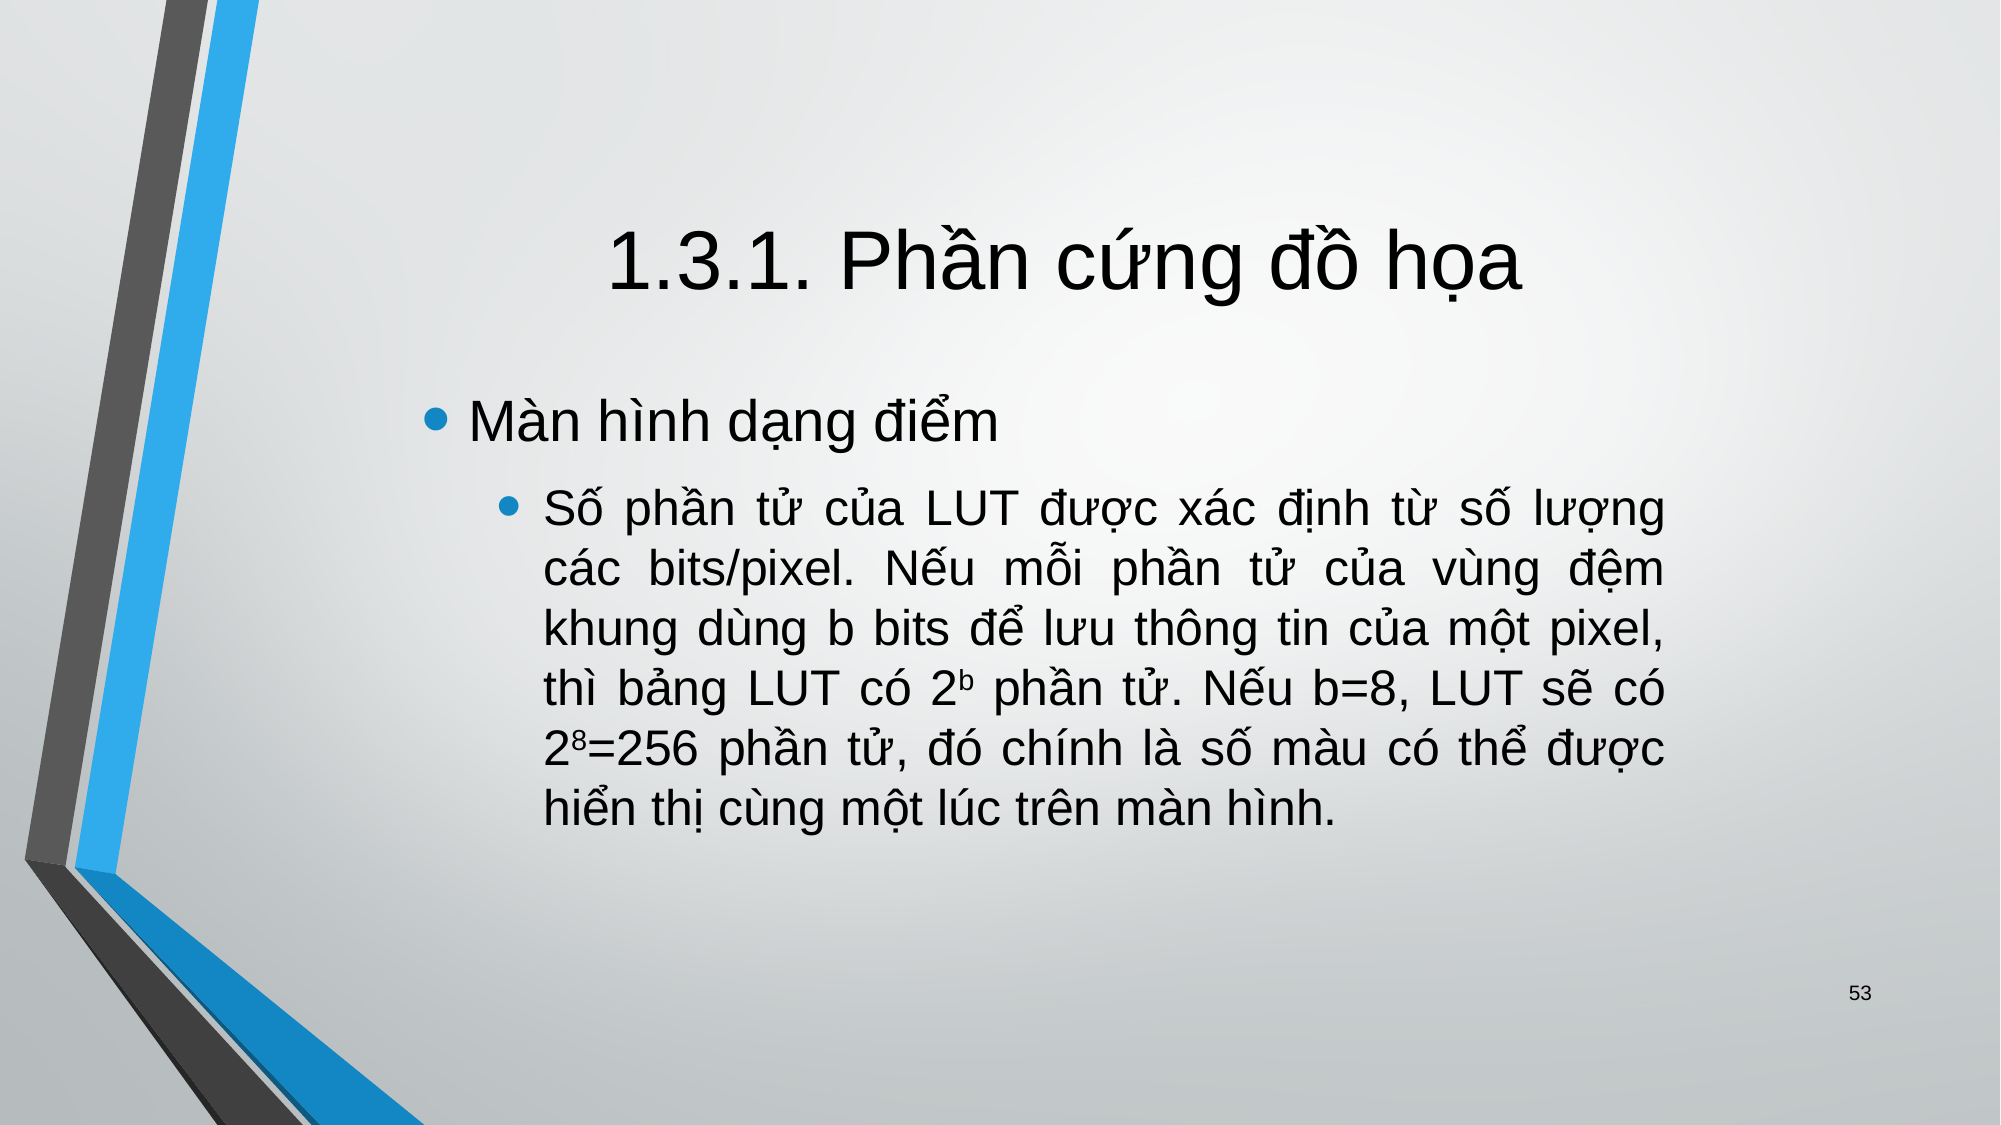

# 1.3.1. Phần cứng đồ họa
Màn hình dạng điểm
Số phần tử của LUT được xác định từ số lượng các bits/pixel. Nếu mỗi phần tử của vùng đệm khung dùng b bits để lưu thông tin của một pixel, thì bảng LUT có 2b phần tử. Nếu b=8, LUT sẽ có 28=256 phần tử, đó chính là số màu có thể được hiển thị cùng một lúc trên màn hình.

53